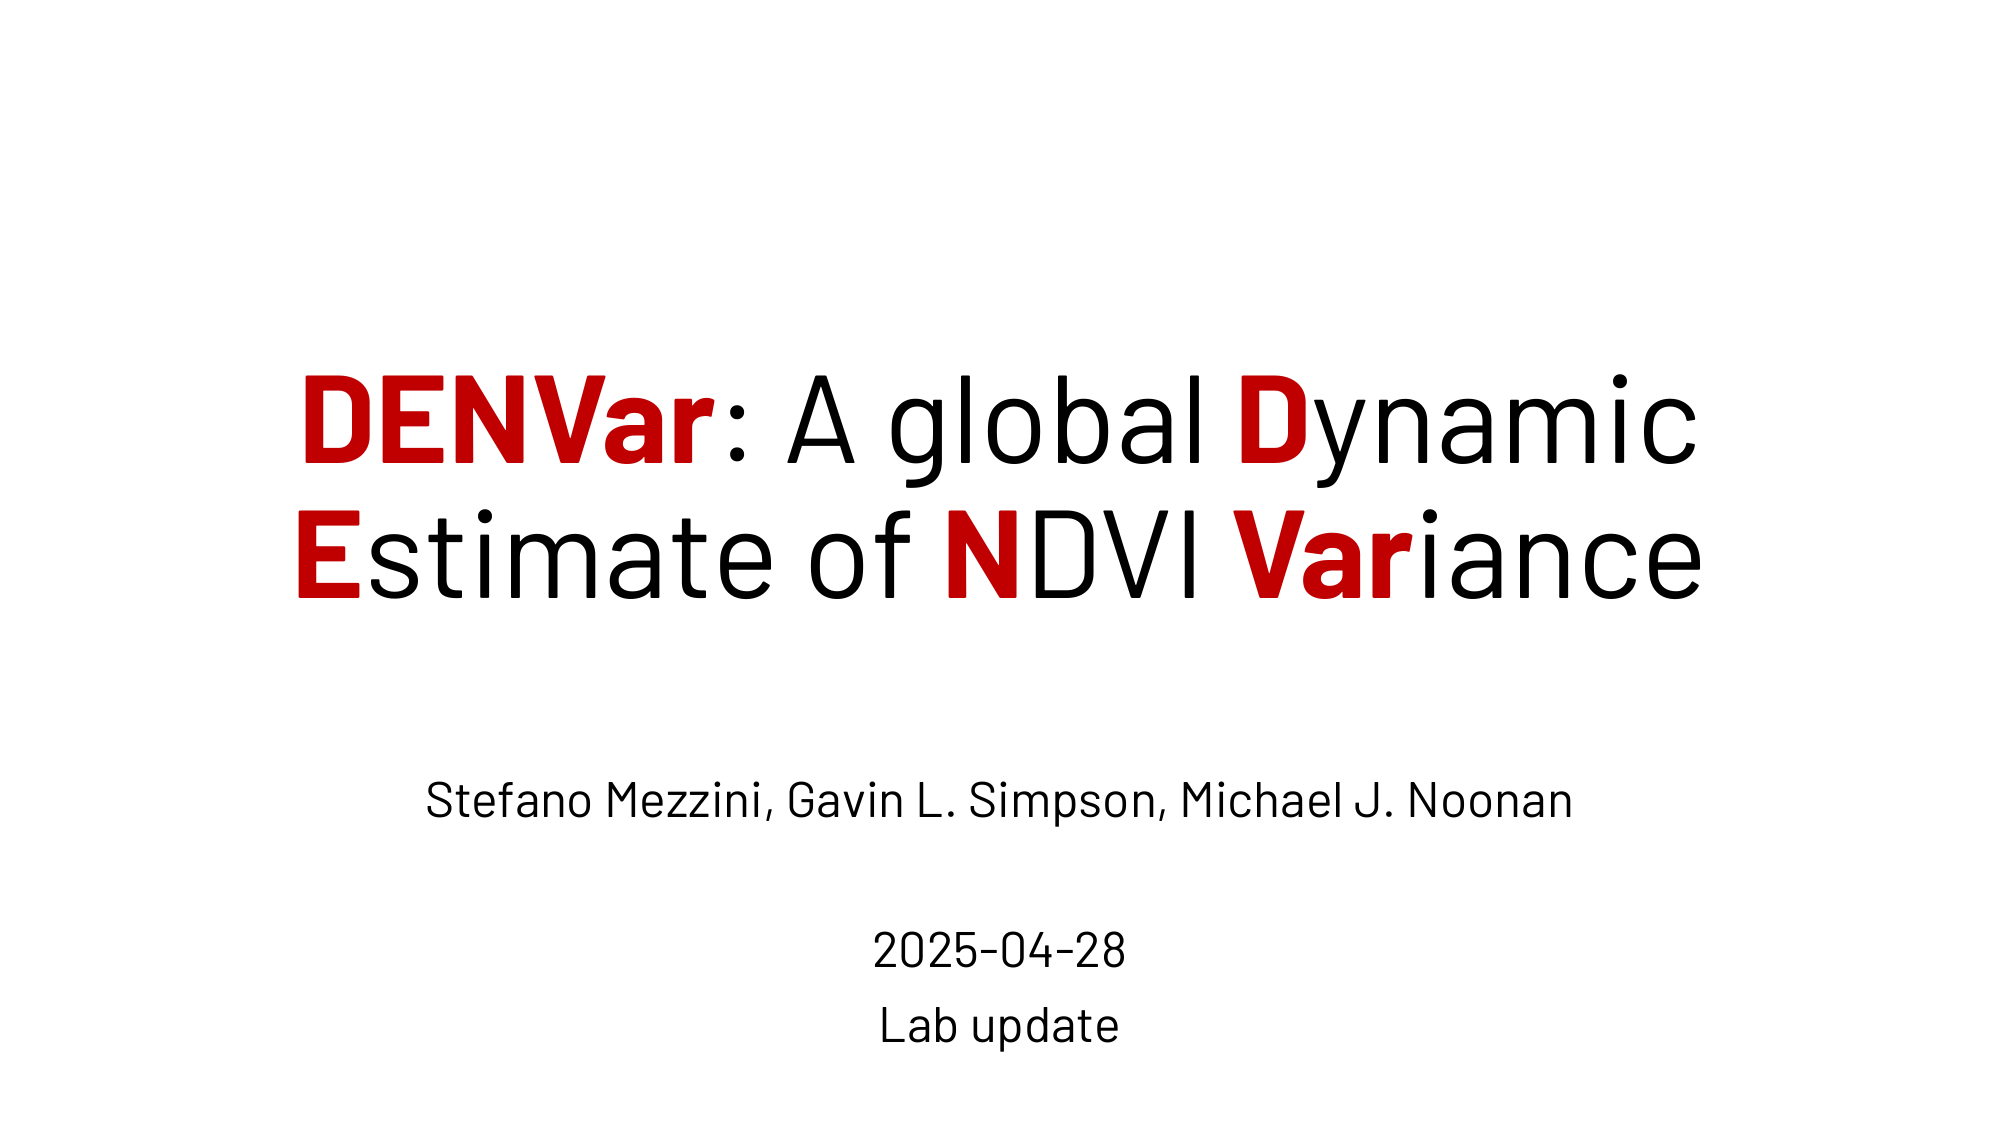

# DENVar: A global Dynamic Estimate of NDVI Variance

Stefano Mezzini, Gavin L. Simpson, Michael J. Noonan

2025-04-28
Lab update